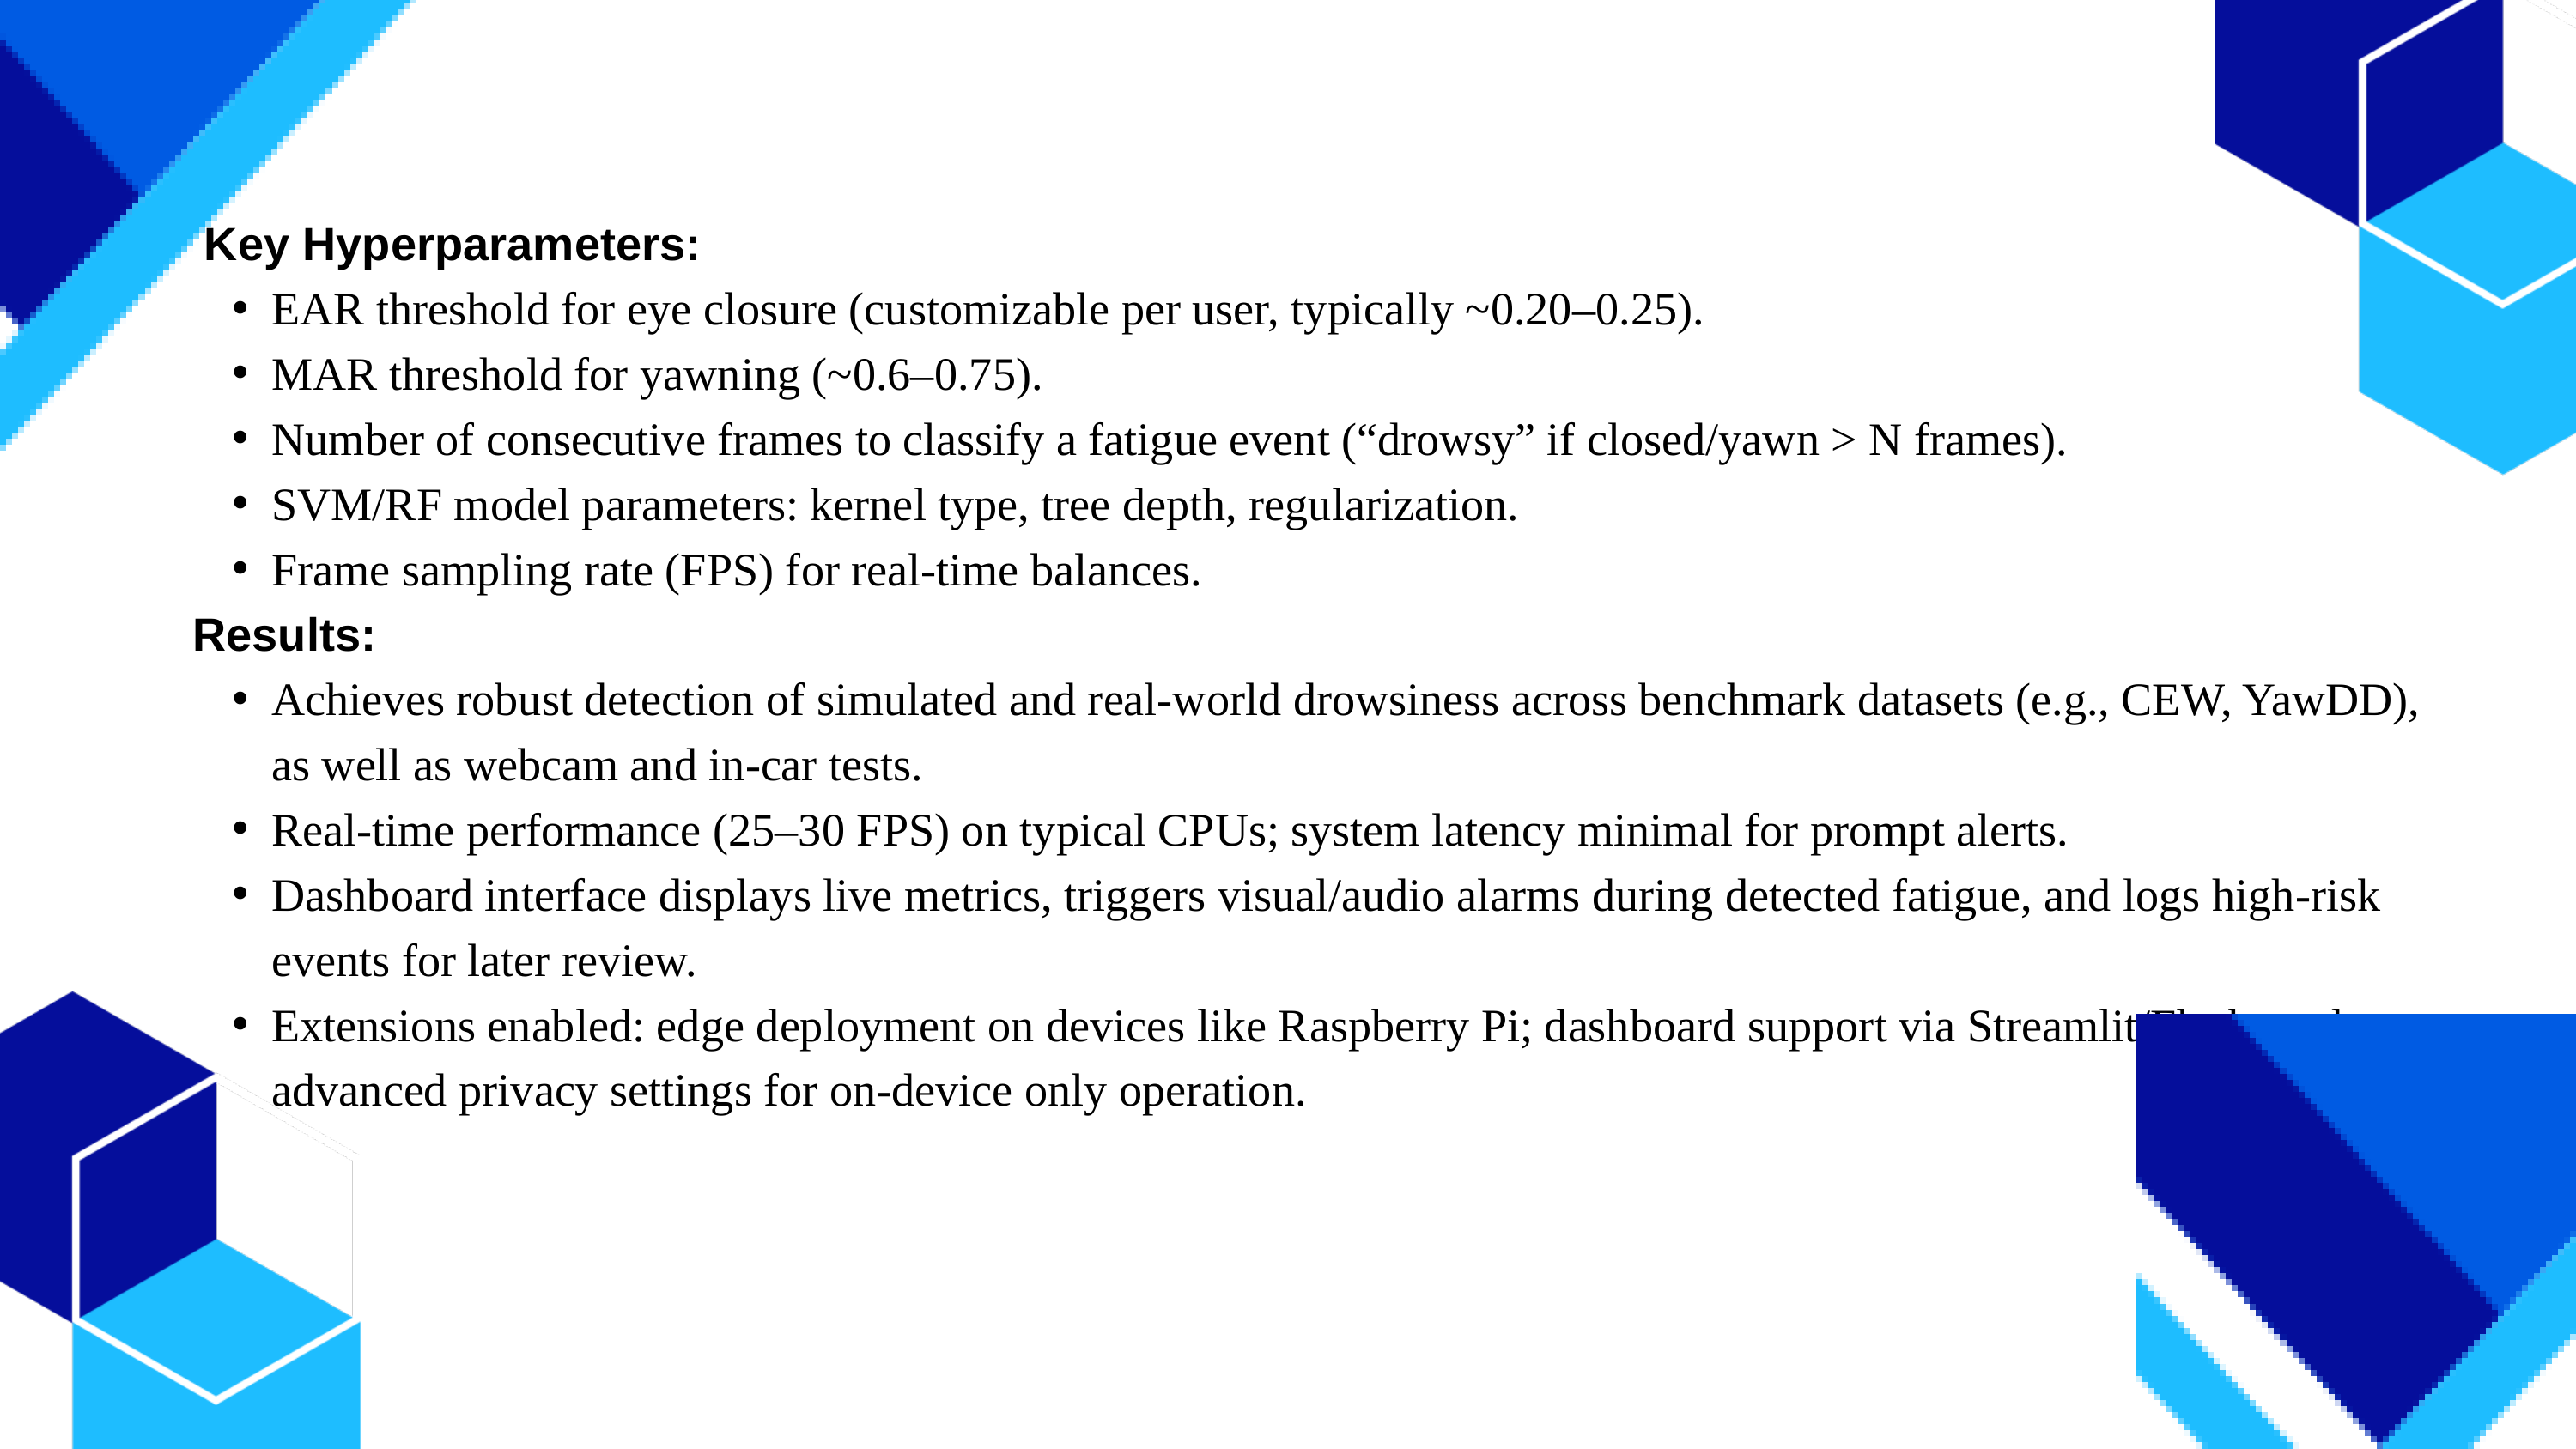

Key Hyperparameters:
EAR threshold for eye closure (customizable per user, typically ~0.20–0.25).
MAR threshold for yawning (~0.6–0.75).
Number of consecutive frames to classify a fatigue event (“drowsy” if closed/yawn > N frames).
SVM/RF model parameters: kernel type, tree depth, regularization.
Frame sampling rate (FPS) for real-time balances.
Results:
Achieves robust detection of simulated and real-world drowsiness across benchmark datasets (e.g., CEW, YawDD), as well as webcam and in-car tests.
Real-time performance (25–30 FPS) on typical CPUs; system latency minimal for prompt alerts.
Dashboard interface displays live metrics, triggers visual/audio alarms during detected fatigue, and logs high-risk events for later review.
Extensions enabled: edge deployment on devices like Raspberry Pi; dashboard support via Streamlit/Flask; and advanced privacy settings for on-device only operation.